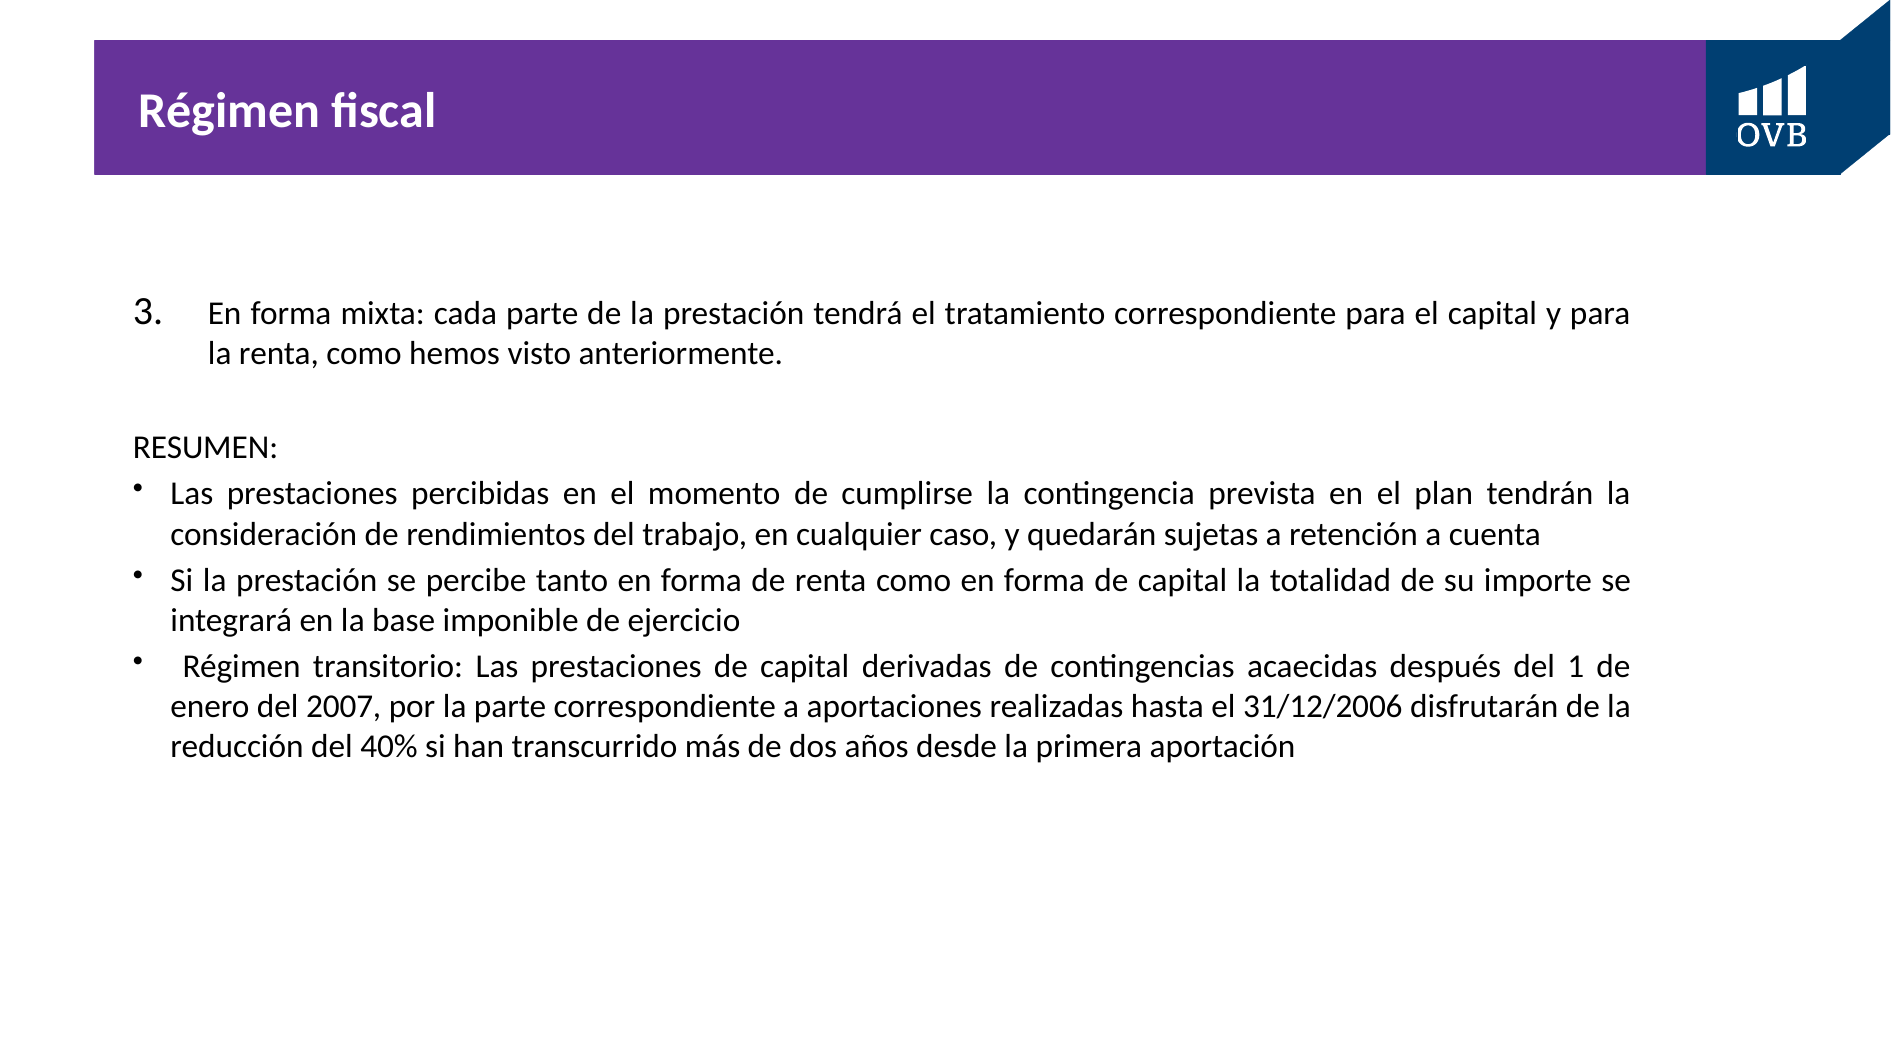

# Régimen fiscal
En forma mixta: cada parte de la prestación tendrá el tratamiento correspondiente para el capital y para la renta, como hemos visto anteriormente.
RESUMEN:
Las prestaciones percibidas en el momento de cumplirse la contingencia prevista en el plan tendrán la consideración de rendimientos del trabajo, en cualquier caso, y quedarán sujetas a retención a cuenta
Si la prestación se percibe tanto en forma de renta como en forma de capital la totalidad de su importe se integrará en la base imponible de ejercicio
 Régimen transitorio: Las prestaciones de capital derivadas de contingencias acaecidas después del 1 de enero del 2007, por la parte correspondiente a aportaciones realizadas hasta el 31/12/2006 disfrutarán de la reducción del 40% si han transcurrido más de dos años desde la primera aportación